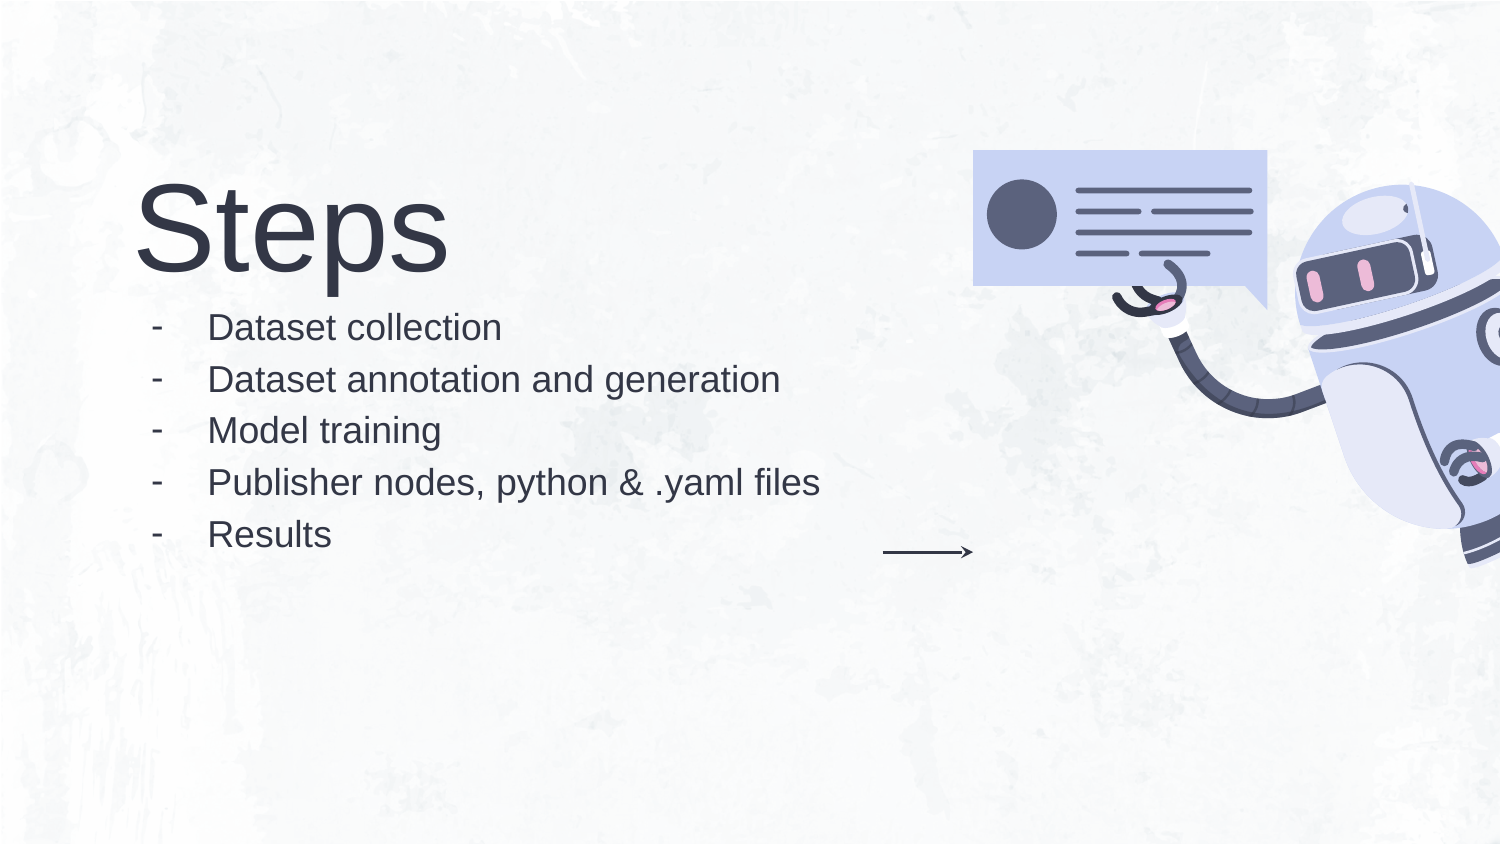

# Steps
Dataset collection
Dataset annotation and generation
Model training
Publisher nodes, python & .yaml files
Results